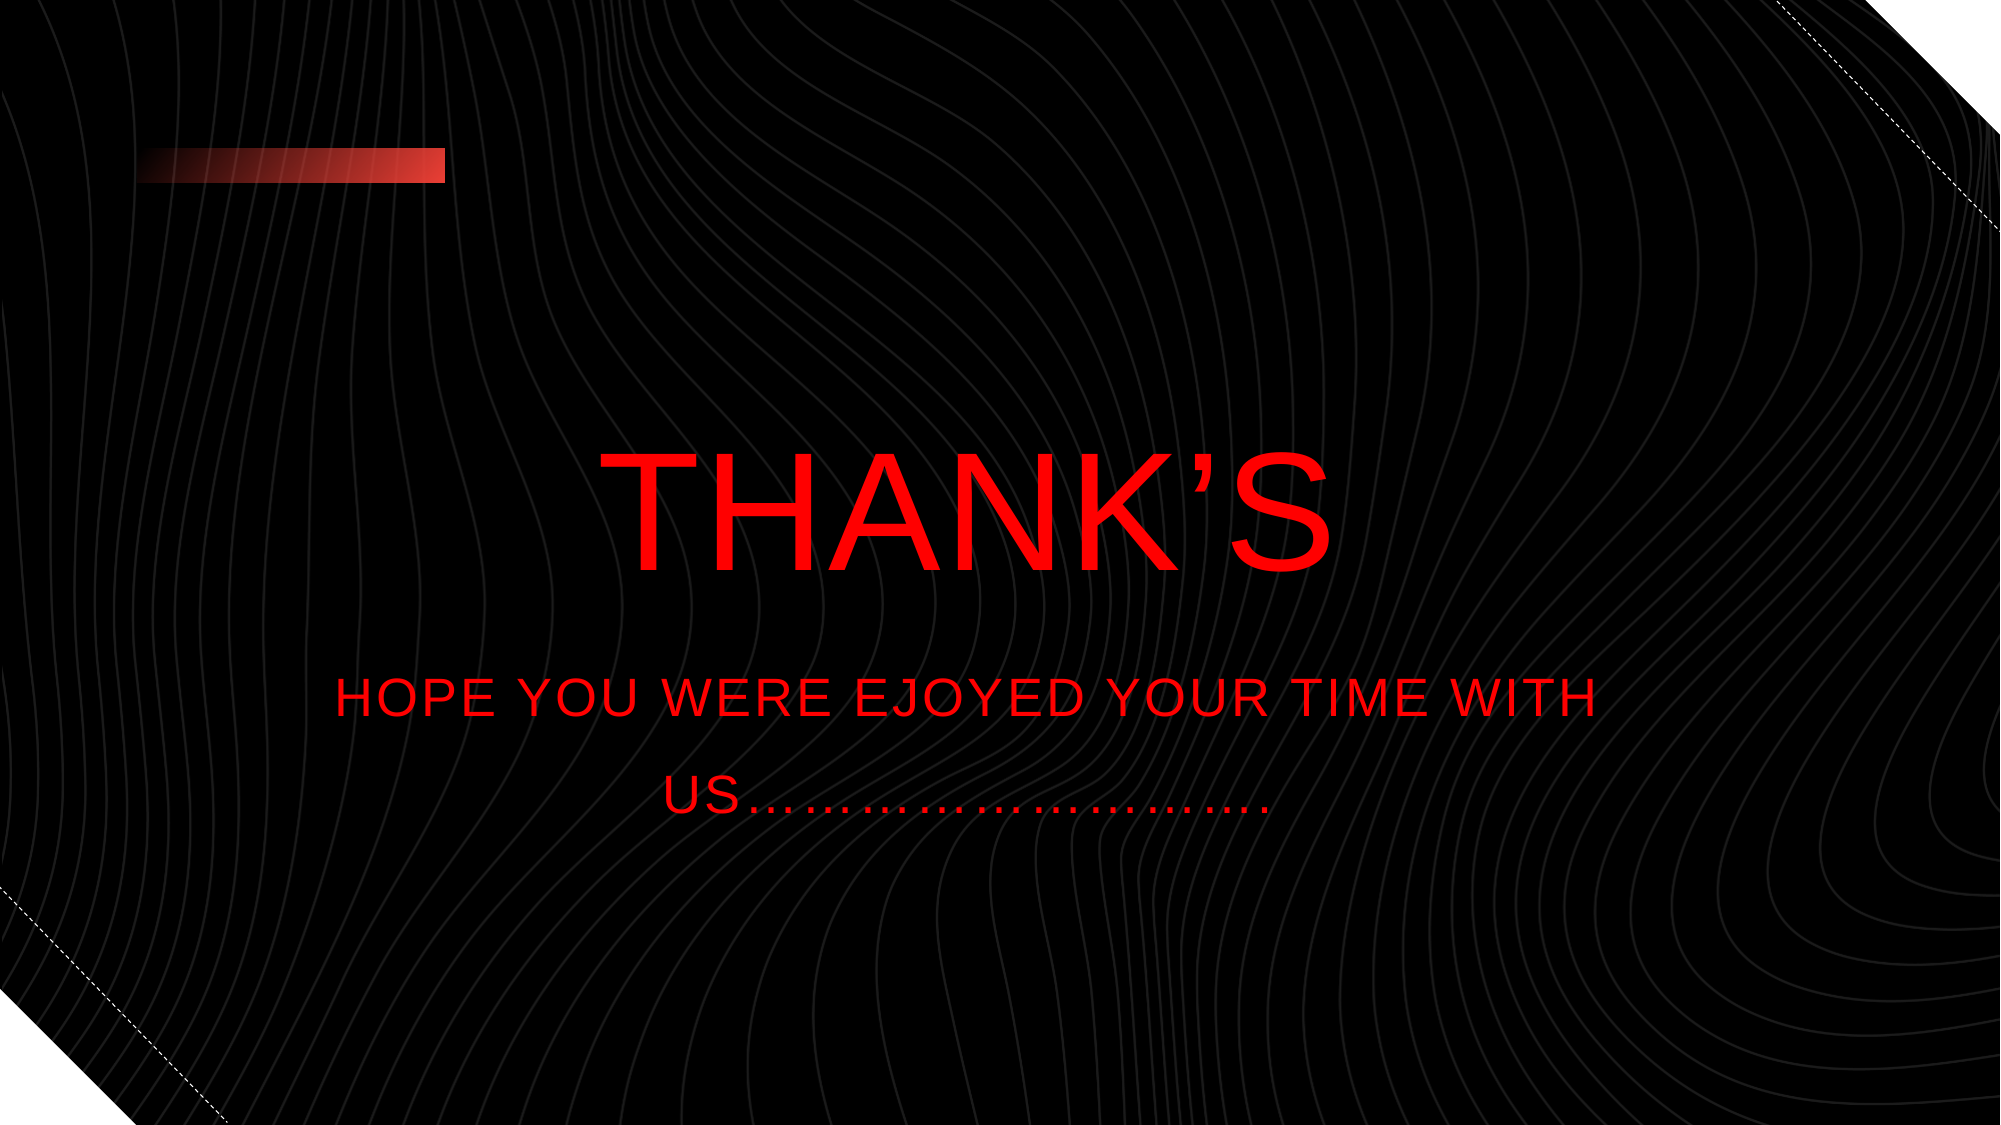

THANK’S
HOPE YOU WERE EJOYED YOUR TIME WITH US……………………….